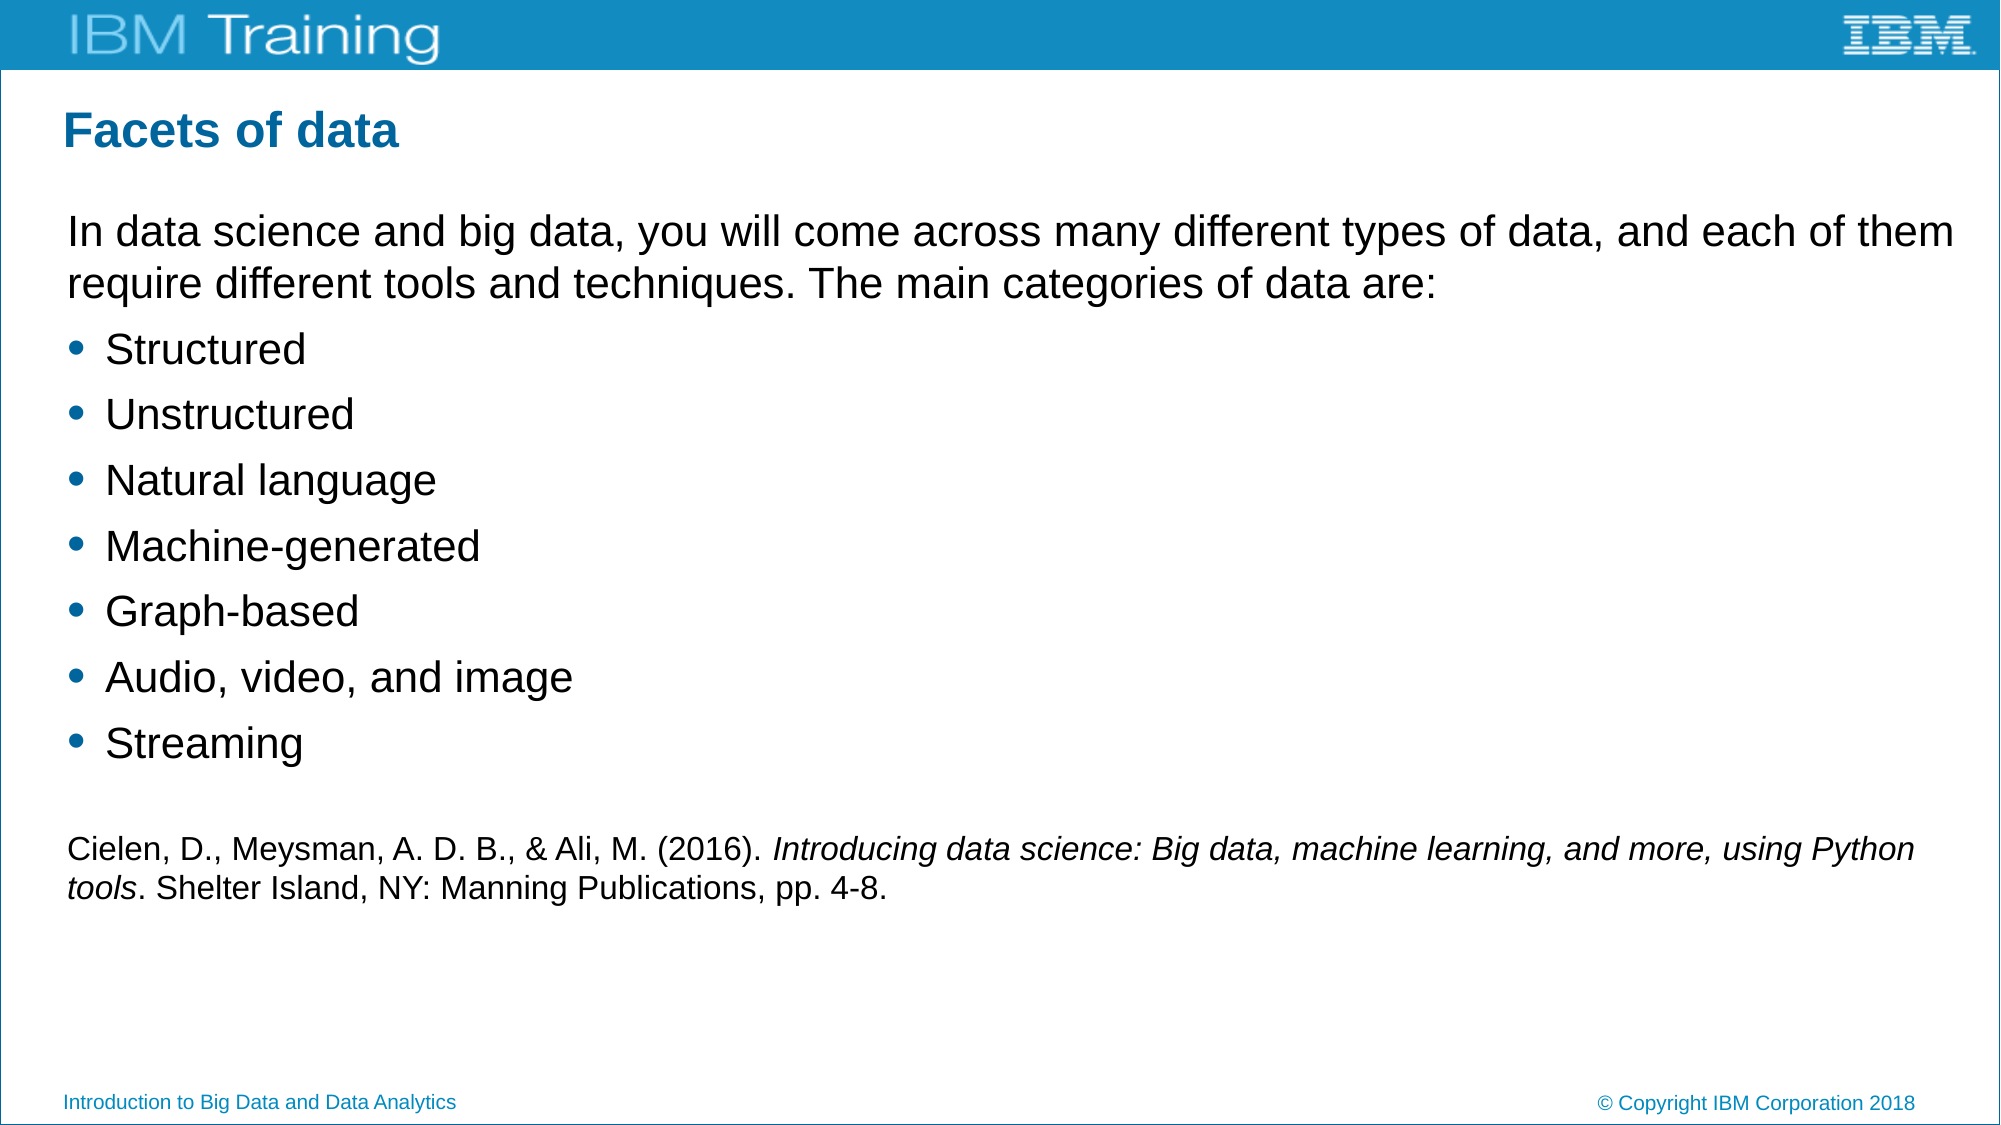

# Facets of data
In data science and big data, you will come across many different types of data, and each of them require different tools and techniques. The main categories of data are:
Structured
Unstructured
Natural language
Machine-generated
Graph-based
Audio, video, and image
Streaming

Cielen, D., Meysman, A. D. B., & Ali, M. (2016). Introducing data science: Big data, machine learning, and more, using Python tools. Shelter Island, NY: Manning Publications, pp. 4-8.